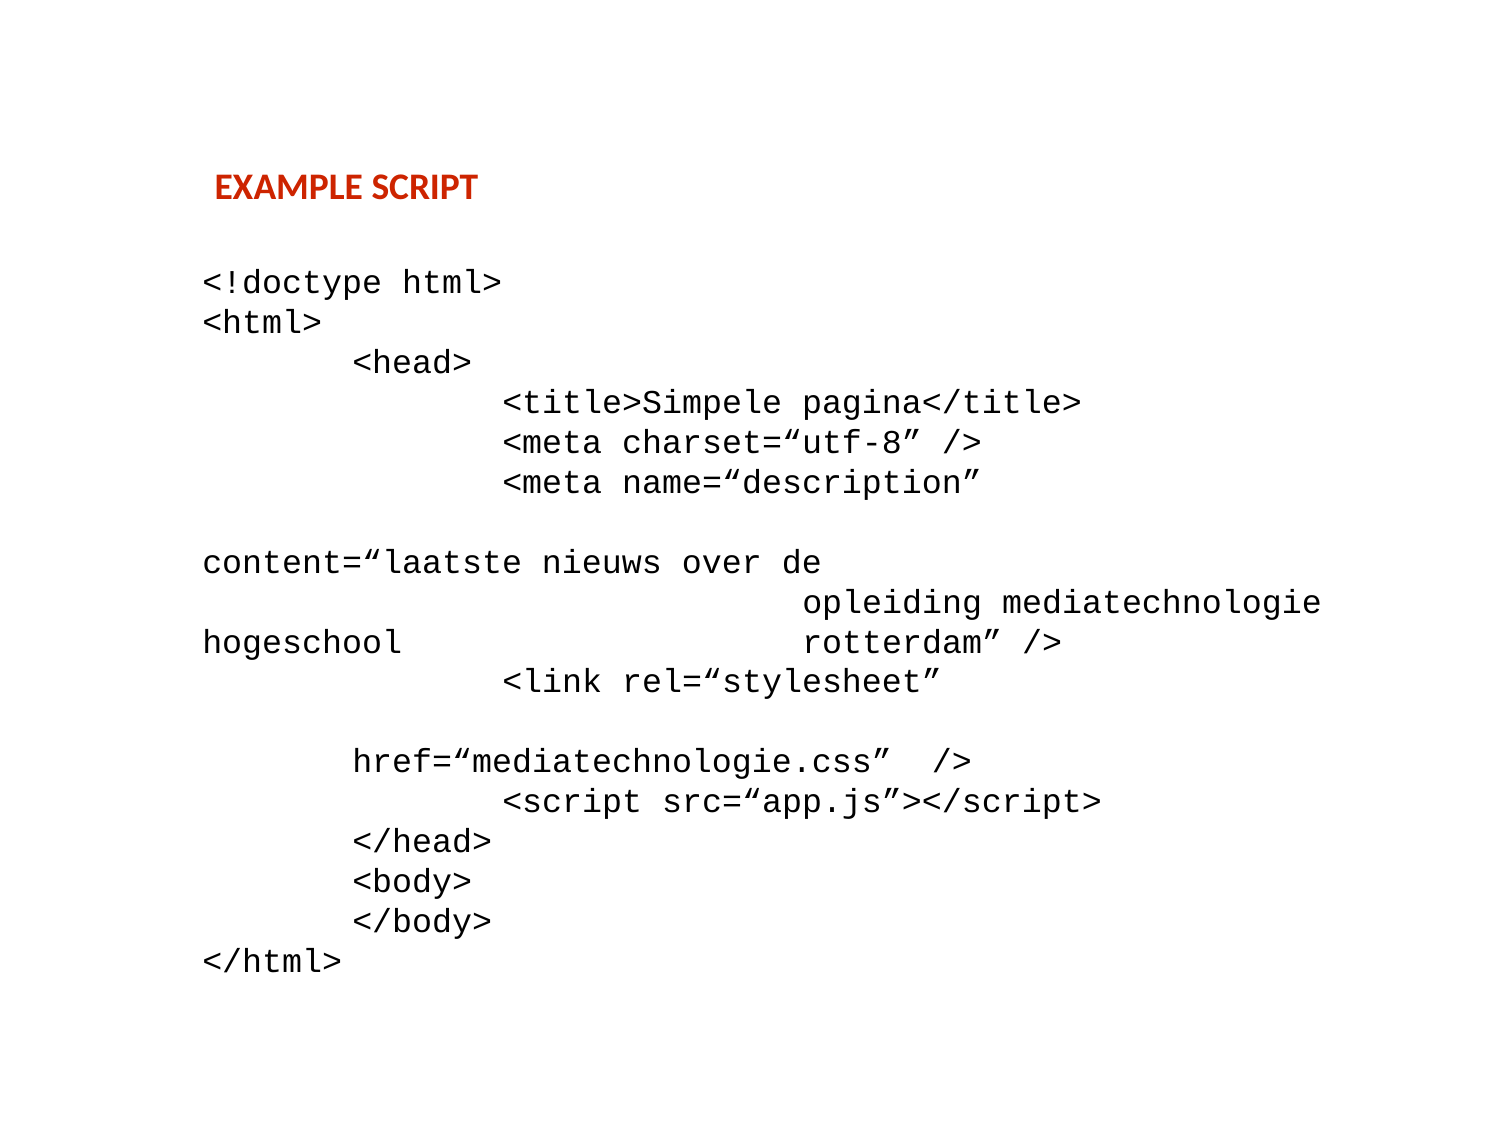

EXAMPLE SCRIPT
<!doctype html>
<html>
	<head>
		<title>Simpele pagina</title>
		<meta charset=“utf-8” />
		<meta name=“description” 					          			content=“laatste nieuws over de 				    			opleiding mediatechnologie hogeschool  			rotterdam” />
		<link rel=“stylesheet” 				 			 			href=“mediatechnologie.css”  />
		<script src=“app.js”></script>
	</head>
	<body>
	</body>
</html>